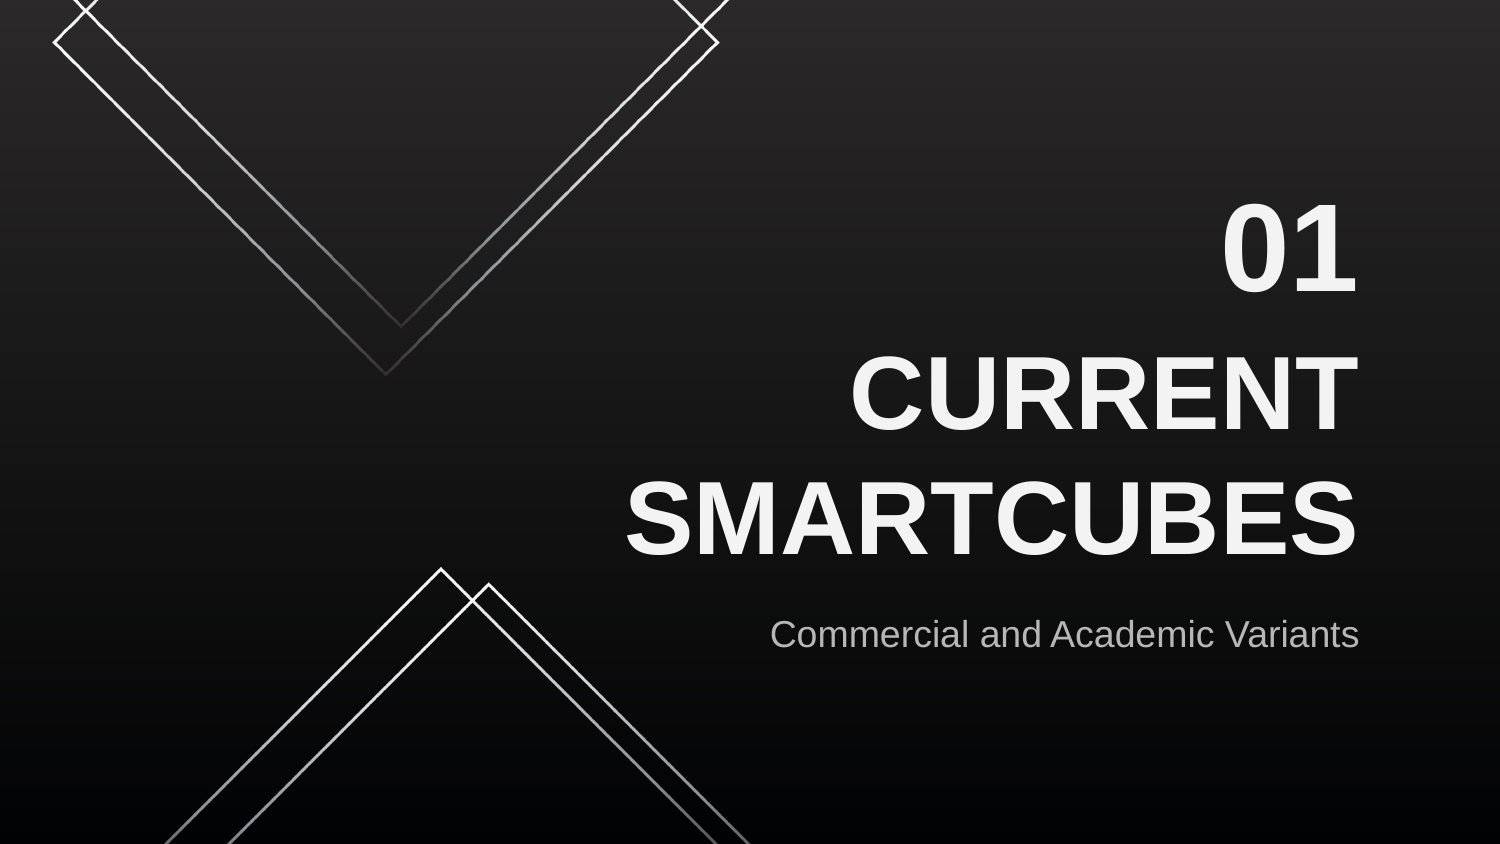

01
# CURRENT SMARTCUBES
Commercial and Academic Variants